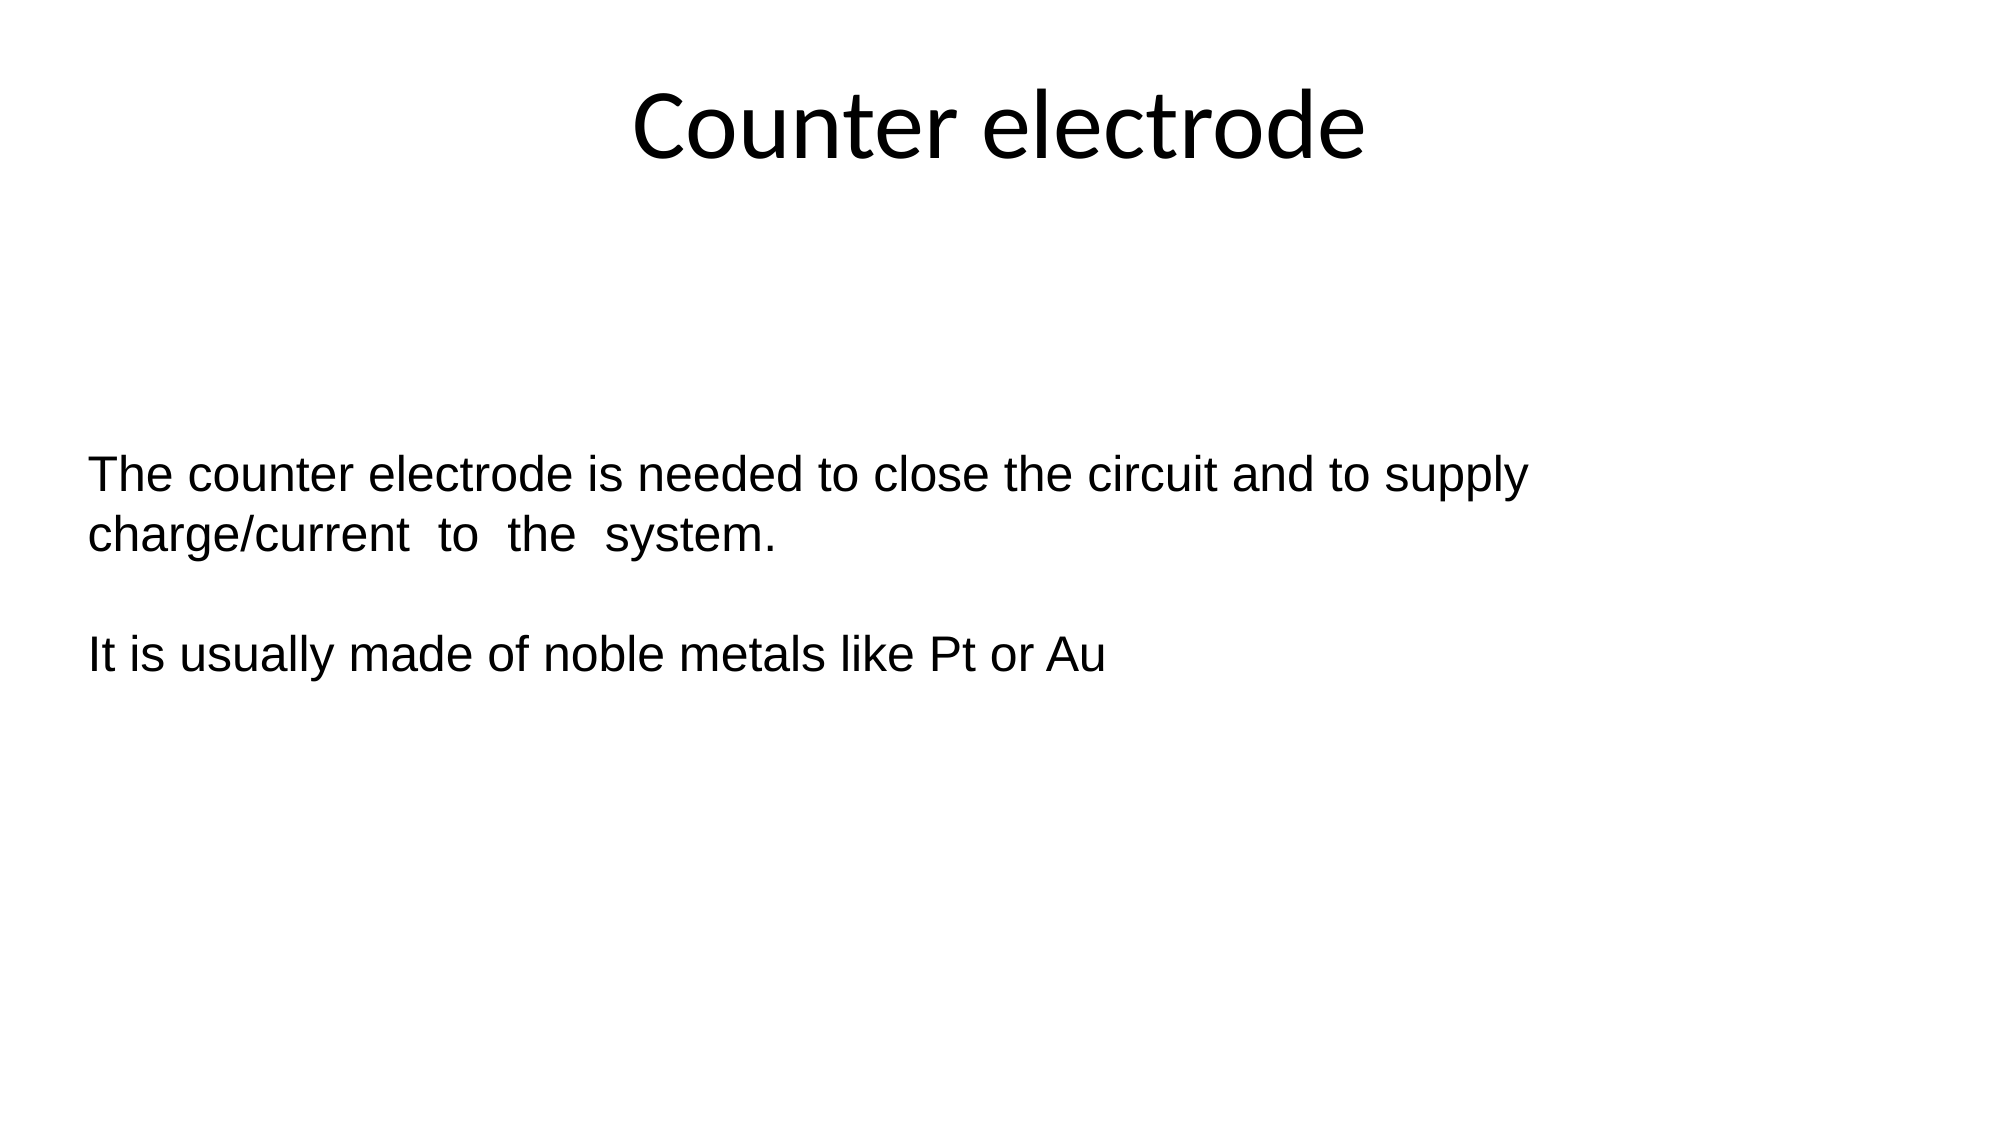

Counter electrode
The counter electrode is needed to close the circuit and to supply  charge/current  to  the  system.

It is usually made of noble metals like Pt or Au